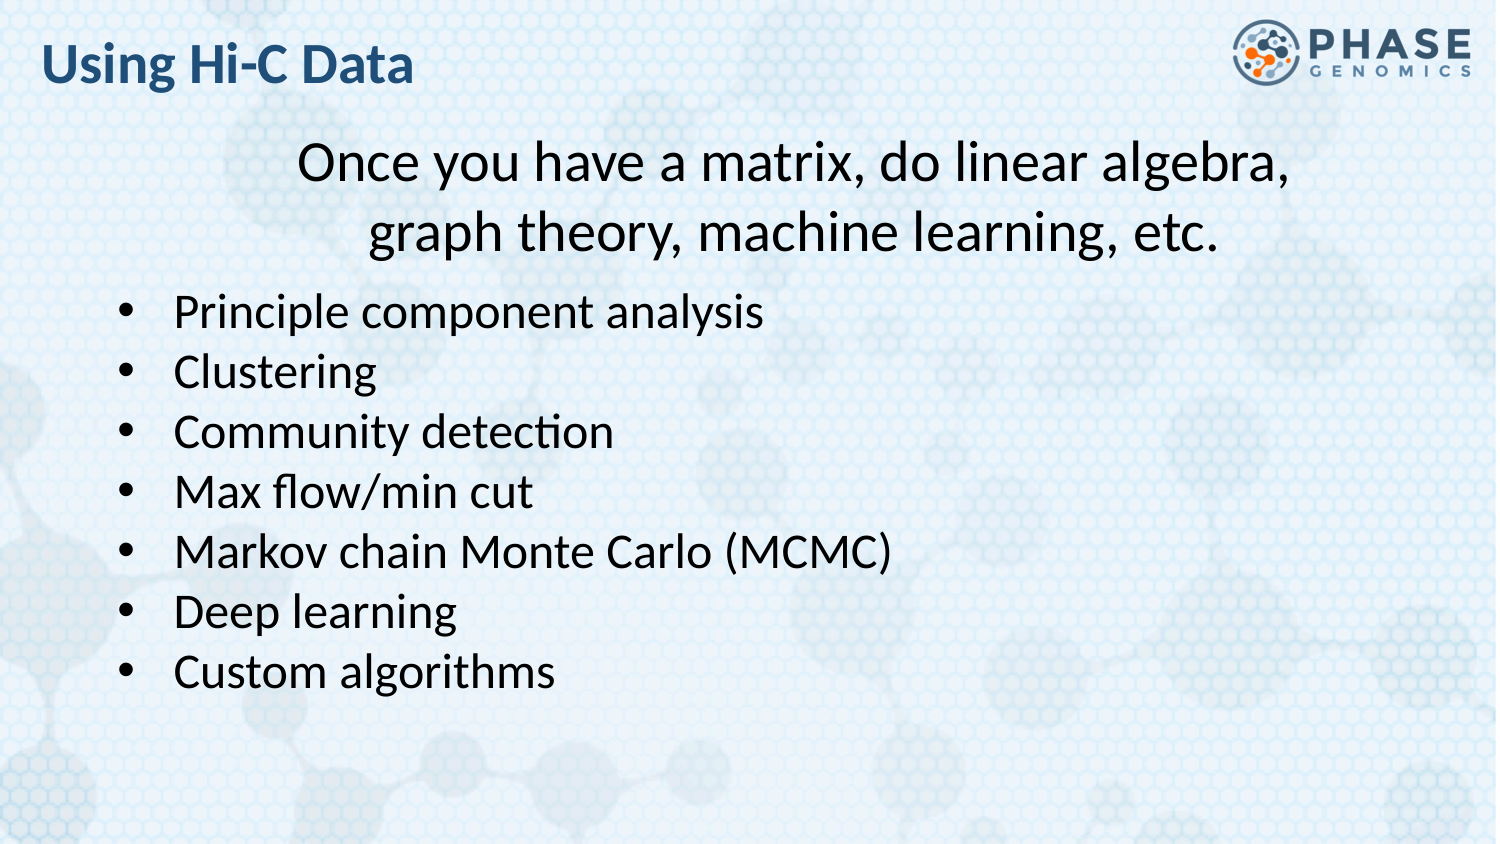

Using Hi-C Data
Once you have a matrix, do linear algebra, graph theory, machine learning, etc.
Principle component analysis
Clustering
Community detection
Max flow/min cut
Markov chain Monte Carlo (MCMC)
Deep learning
Custom algorithms